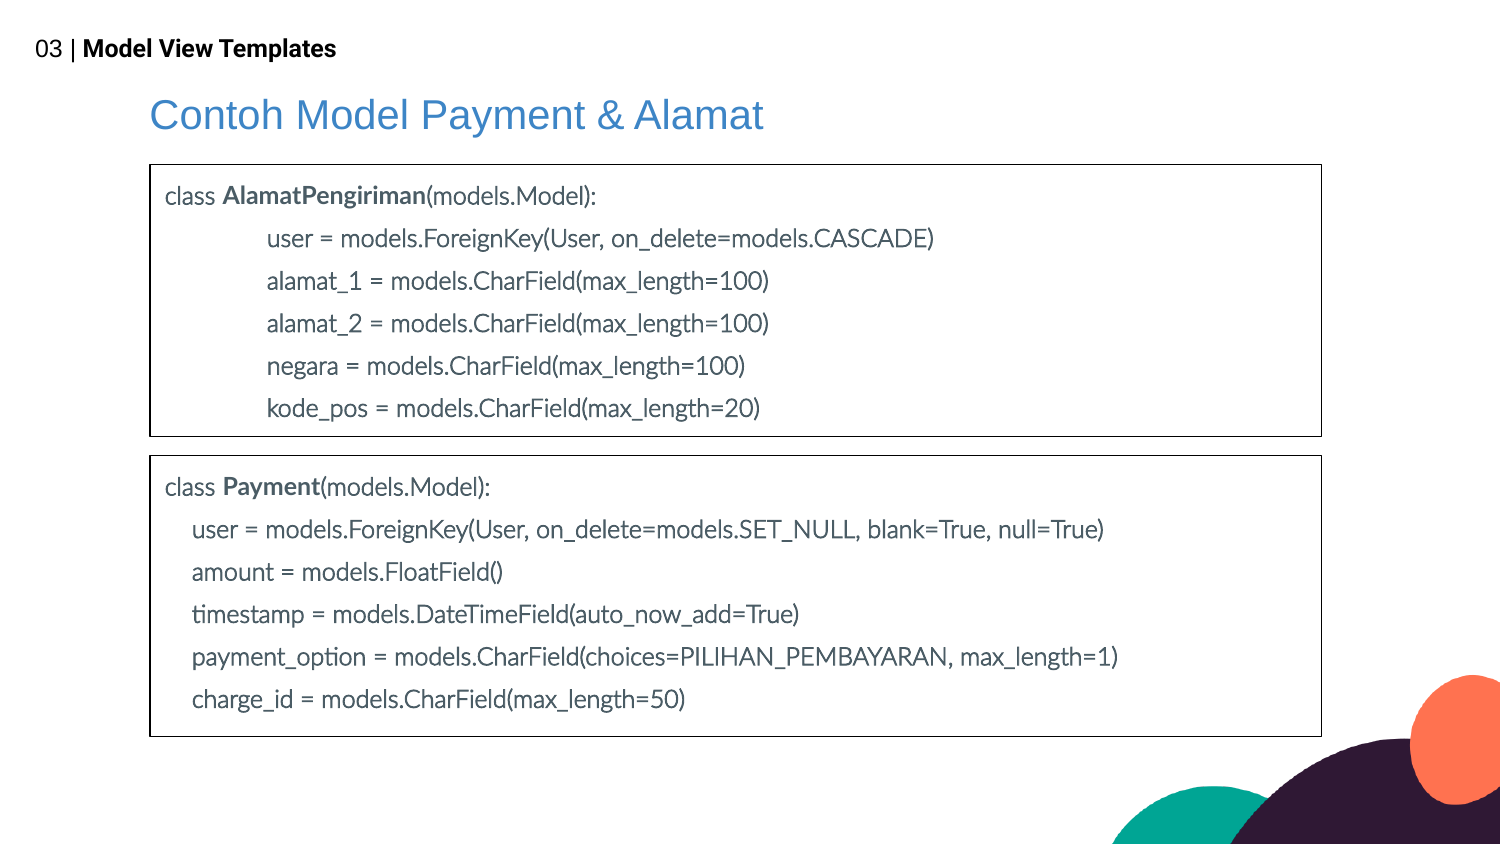

03 | Model View Templates
Contoh Model Payment & Alamat
class AlamatPengiriman(models.Model):
    user = models.ForeignKey(User, on_delete=models.CASCADE)
    alamat_1 = models.CharField(max_length=100)
    alamat_2 = models.CharField(max_length=100)
    negara = models.CharField(max_length=100)
    kode_pos = models.CharField(max_length=20)
class Payment(models.Model):
    user = models.ForeignKey(User, on_delete=models.SET_NULL, blank=True, null=True)
    amount = models.FloatField()
    timestamp = models.DateTimeField(auto_now_add=True)
    payment_option = models.CharField(choices=PILIHAN_PEMBAYARAN, max_length=1)
    charge_id = models.CharField(max_length=50)